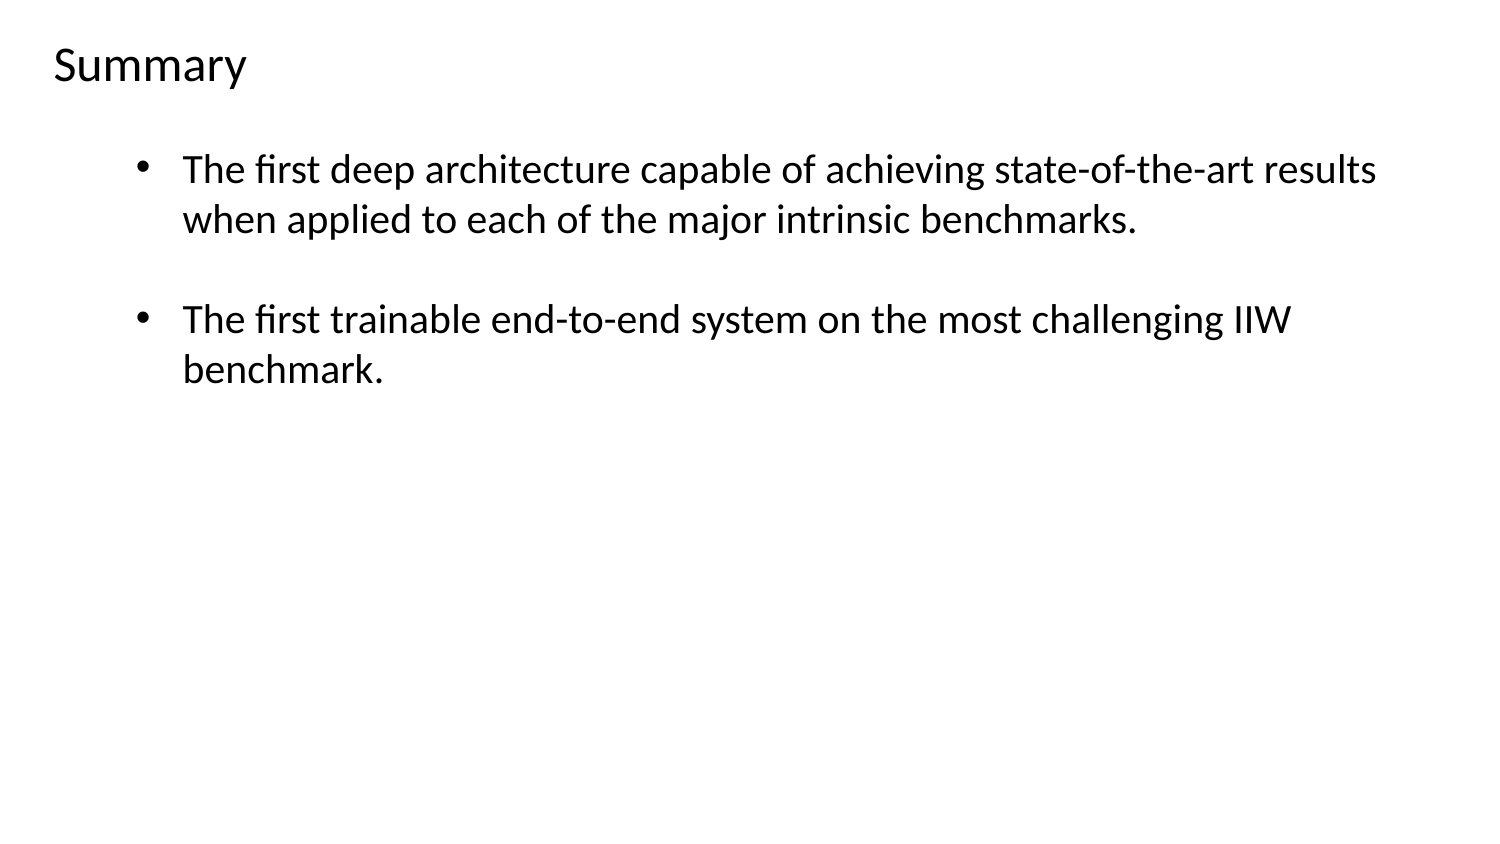

Summary
The first deep architecture capable of achieving state-of-the-art results when applied to each of the major intrinsic benchmarks.

The first trainable end-to-end system on the most challenging IIW benchmark.